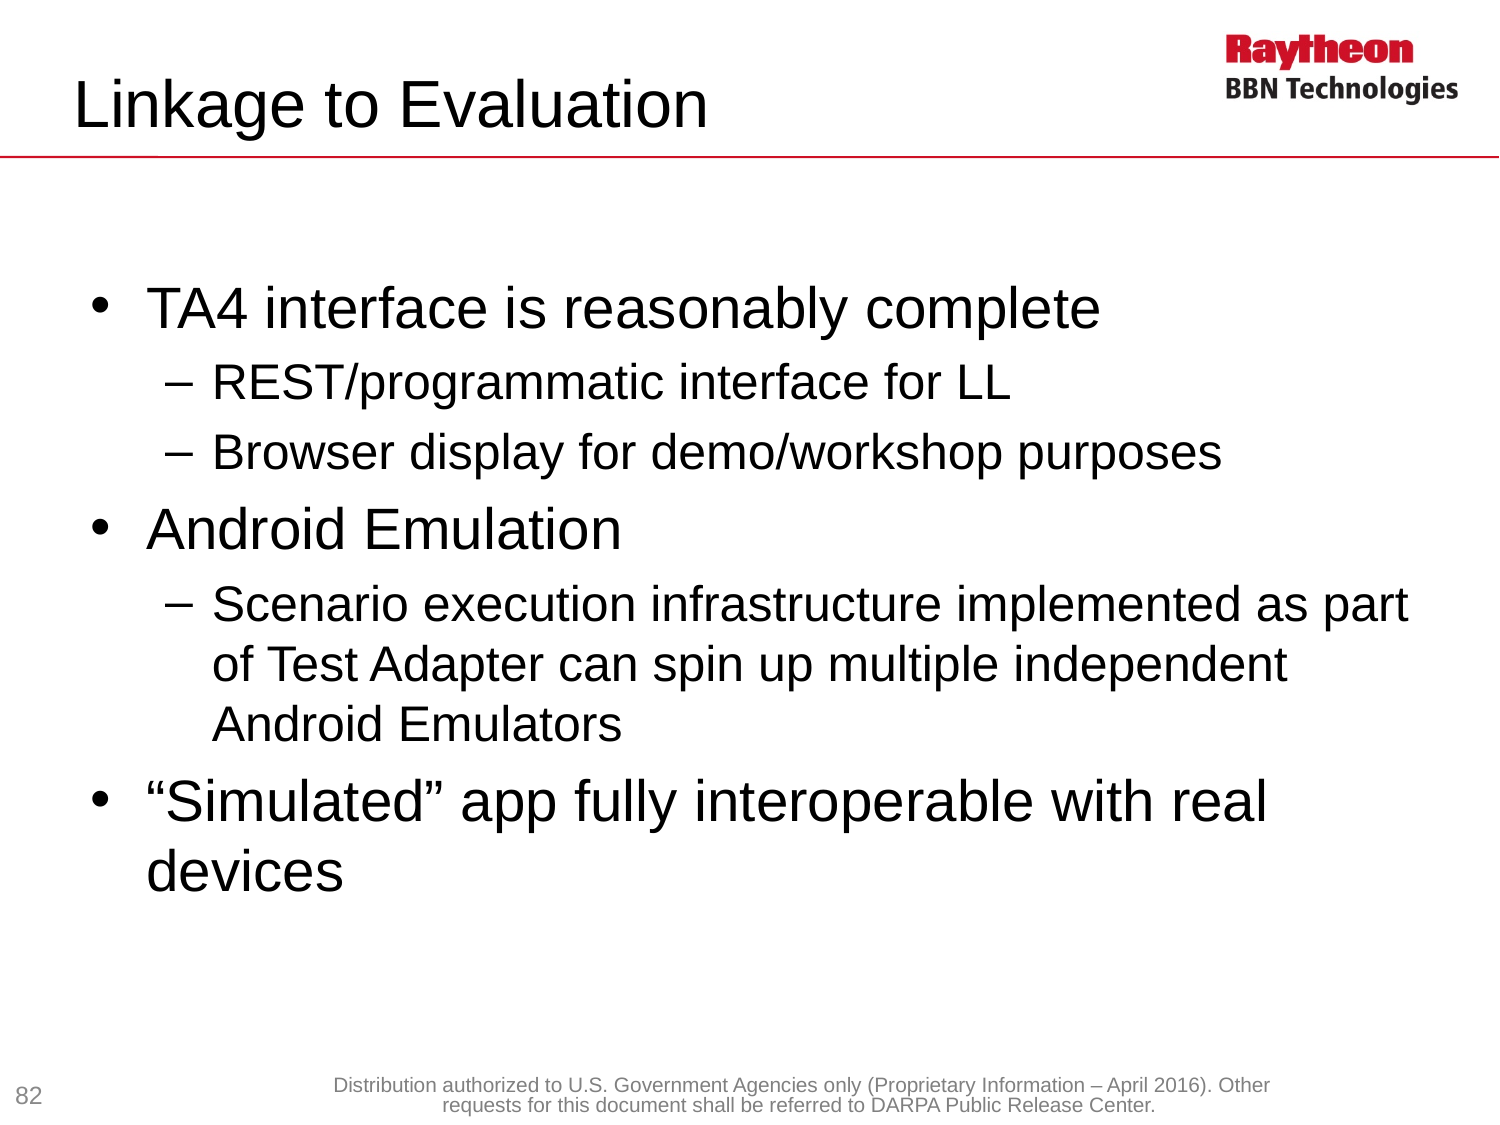

# Linkage to Evaluation
TA4 interface is reasonably complete
REST/programmatic interface for LL
Browser display for demo/workshop purposes
Android Emulation
Scenario execution infrastructure implemented as part of Test Adapter can spin up multiple independent Android Emulators
“Simulated” app fully interoperable with real devices
82